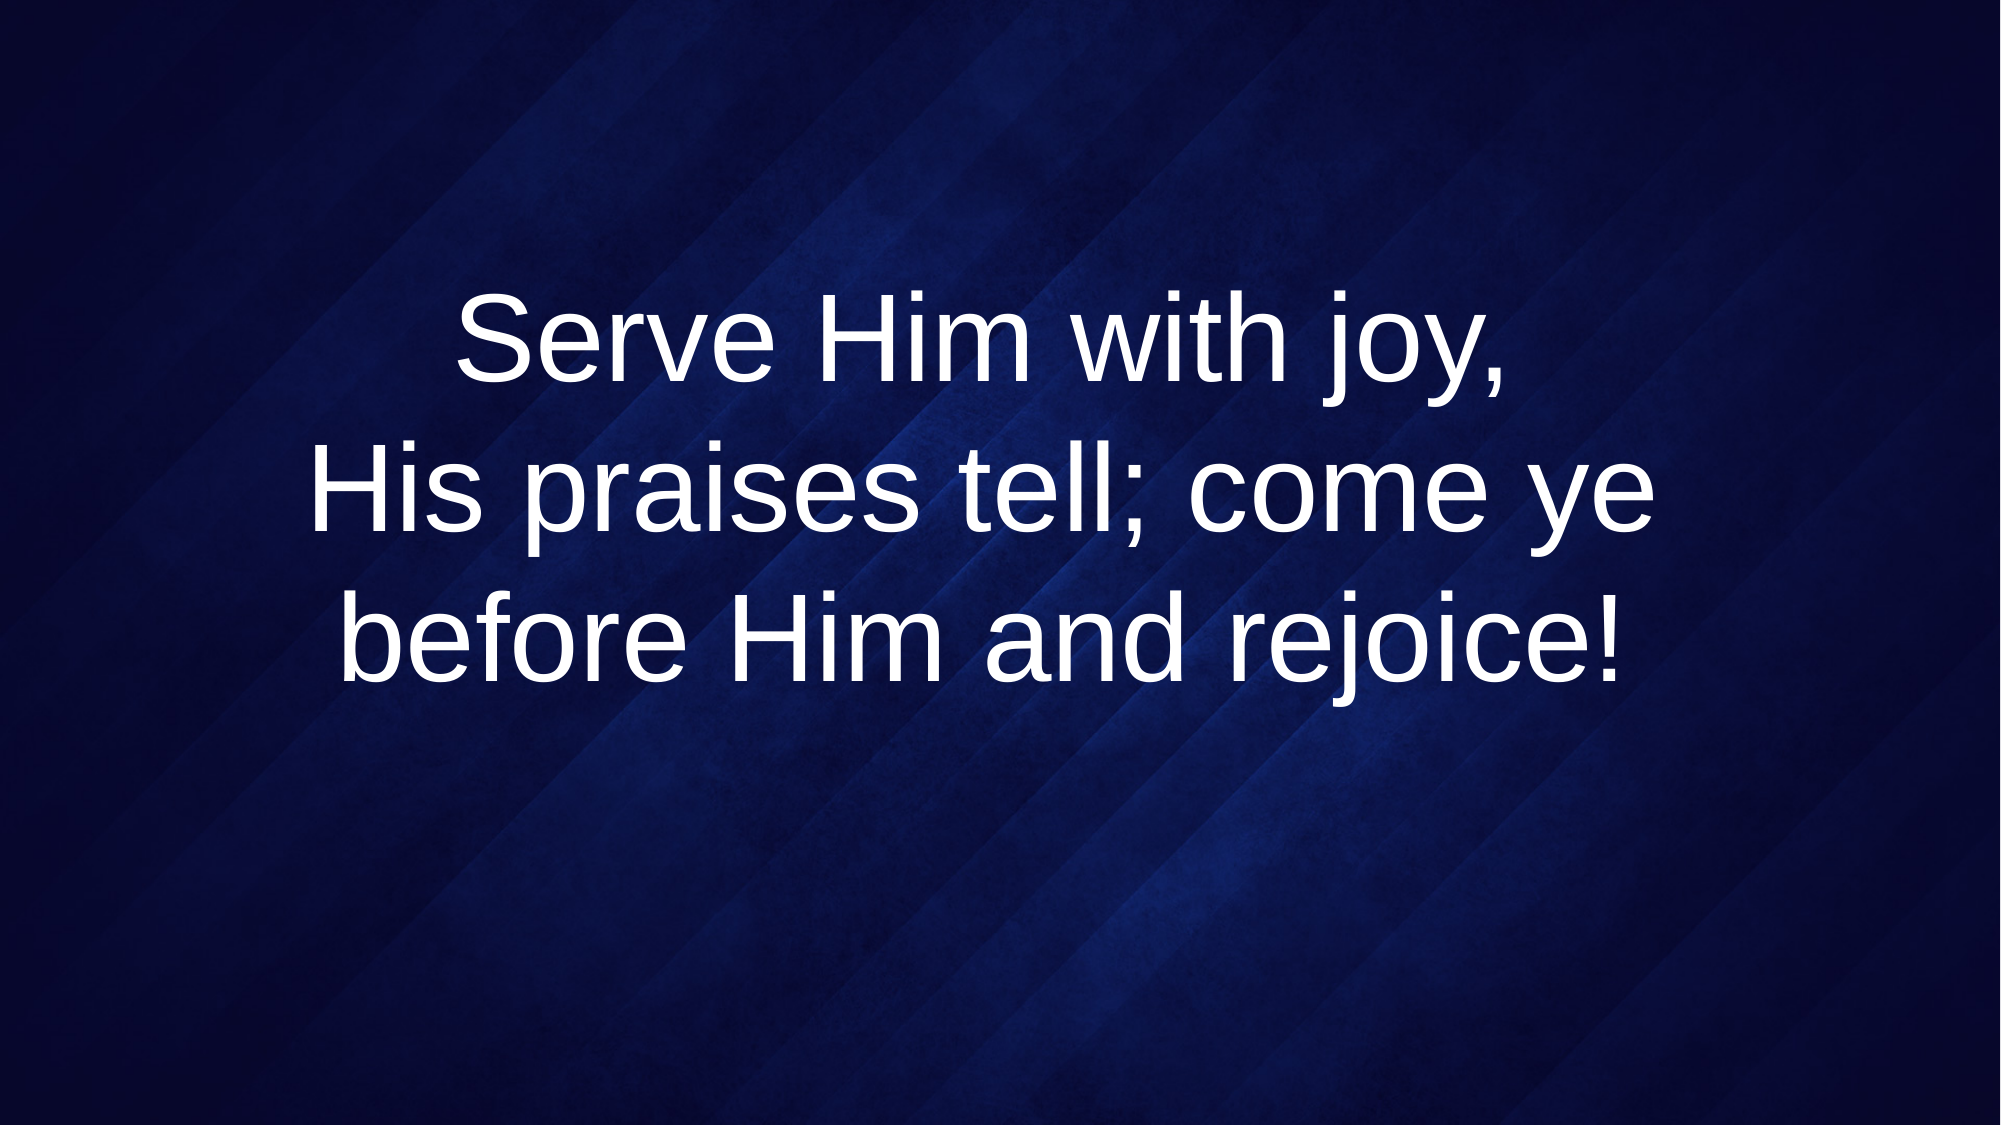

# Serve Him with joy, His praises tell; come ye before Him and rejoice!